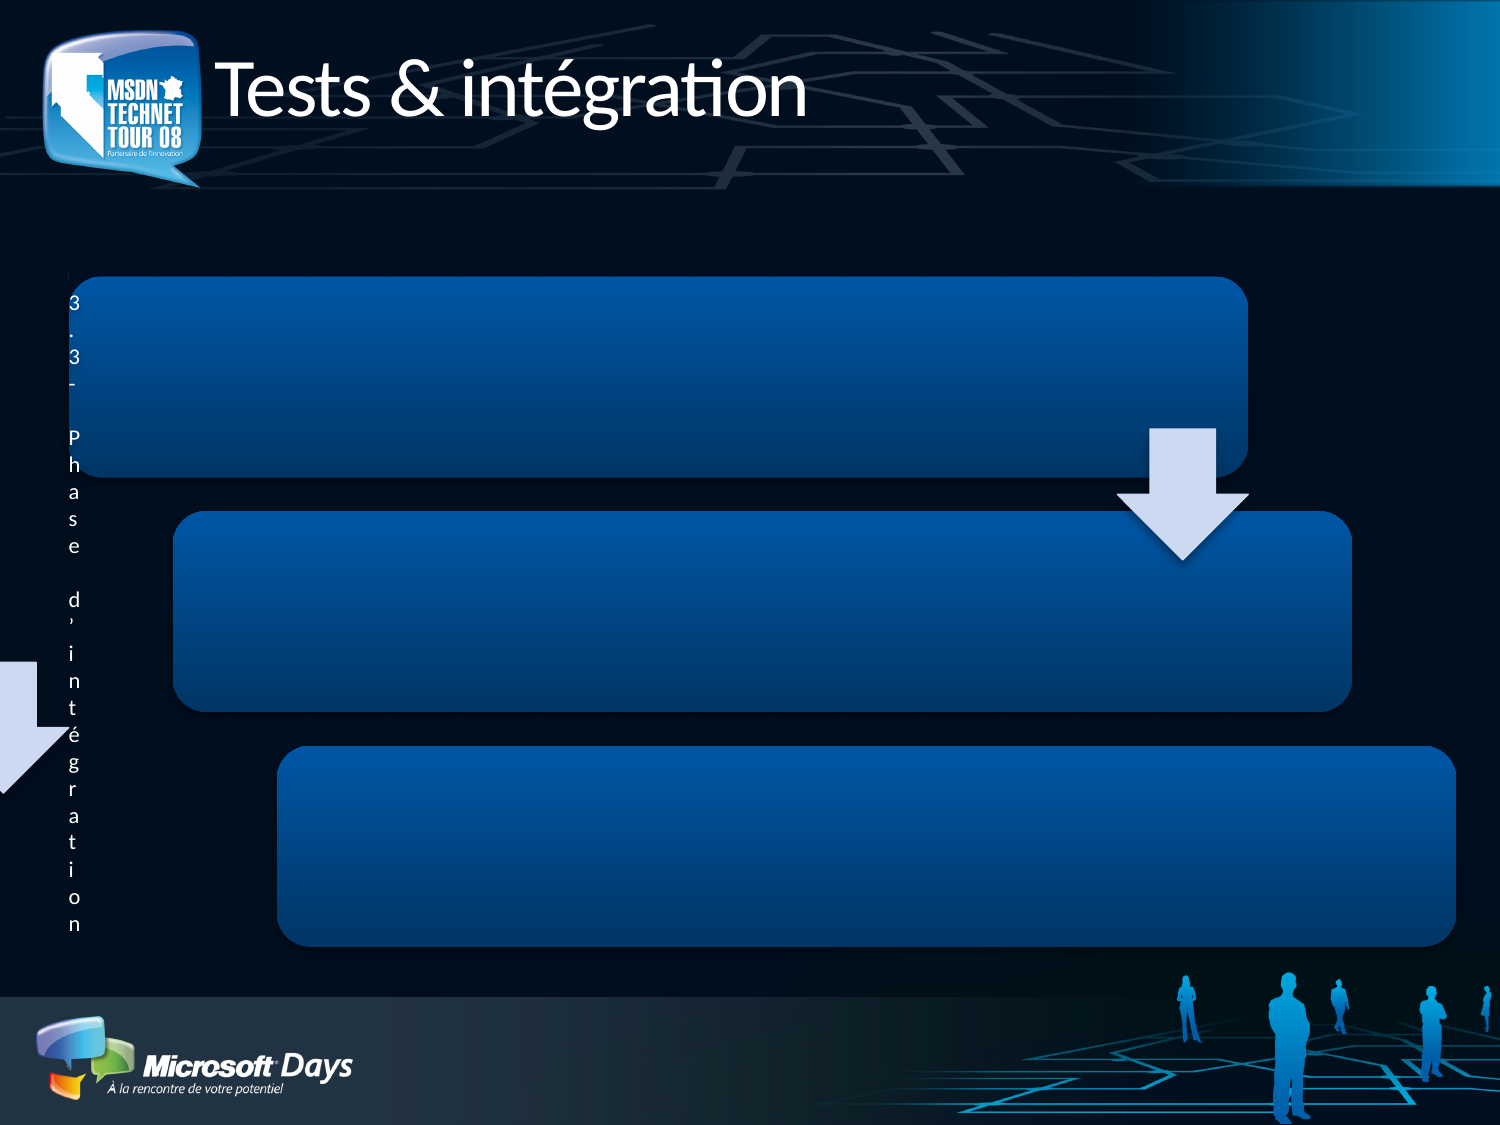

# Tests & intégration
3.3- Phase d’intégration